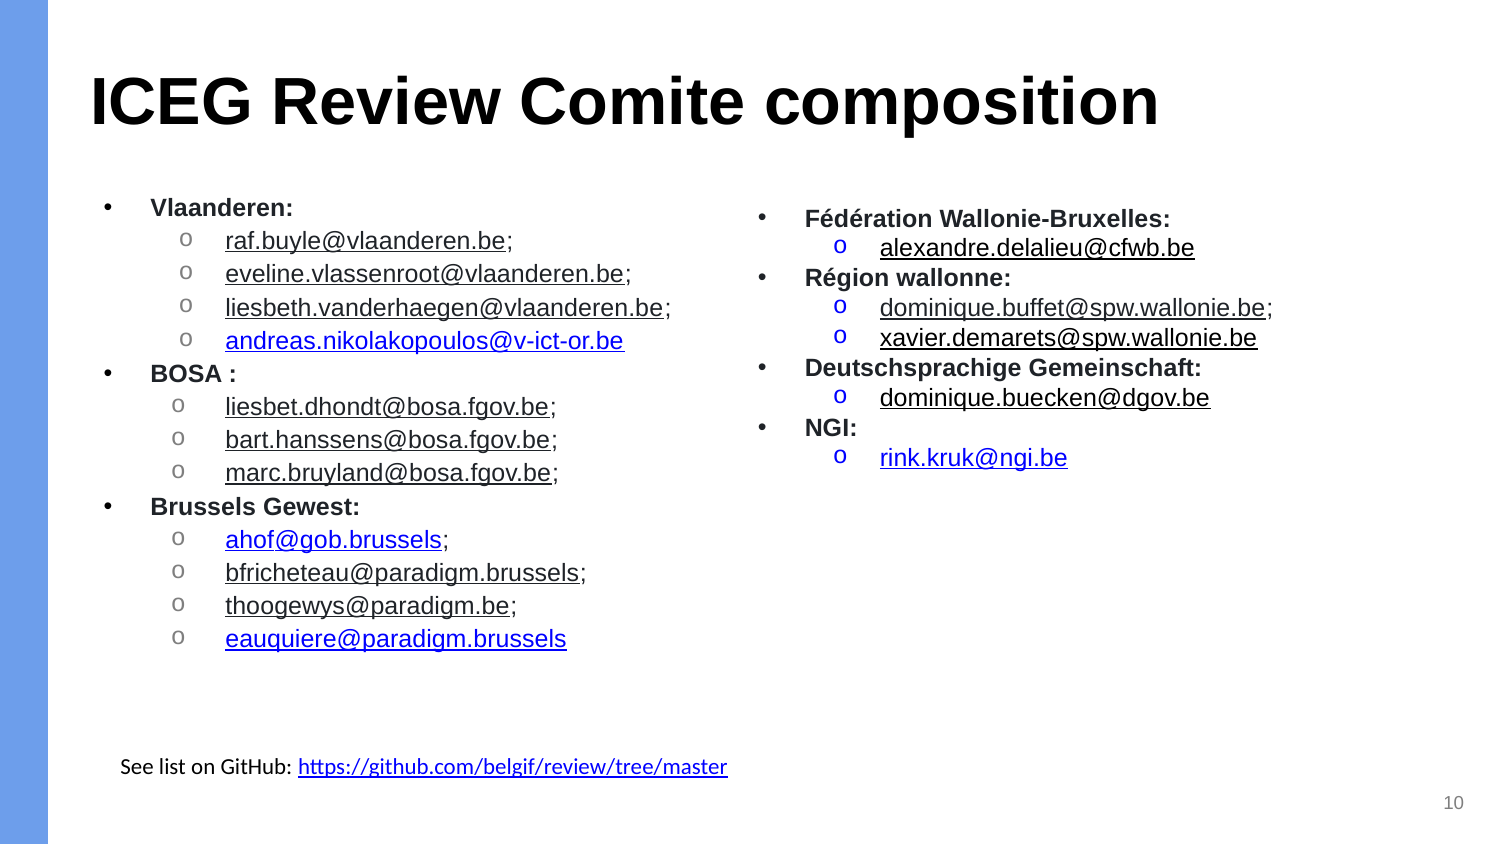

# ICEG Review Comite composition
Vlaanderen:
raf.buyle@vlaanderen.be;
eveline.vlassenroot@vlaanderen.be;
liesbeth.vanderhaegen@vlaanderen.be;
andreas.nikolakopoulos@v-ict-or.be
BOSA :
liesbet.dhondt@bosa.fgov.be;
bart.hanssens@bosa.fgov.be;
marc.bruyland@bosa.fgov.be;
Brussels Gewest:
ahof@gob.brussels;
bfricheteau@paradigm.brussels;
thoogewys@paradigm.be;
eauquiere@paradigm.brussels

See list on GitHub: https://github.com/belgif/review/tree/master
Fédération Wallonie-Bruxelles:
alexandre.delalieu@cfwb.be​
Région wallonne:
dominique.buffet@spw.wallonie.be;
xavier.demarets@spw.wallonie.be​
Deutschsprachige Gemeinschaft:
dominique.buecken@dgov.be​
NGI:
rink.kruk@ngi.be
10